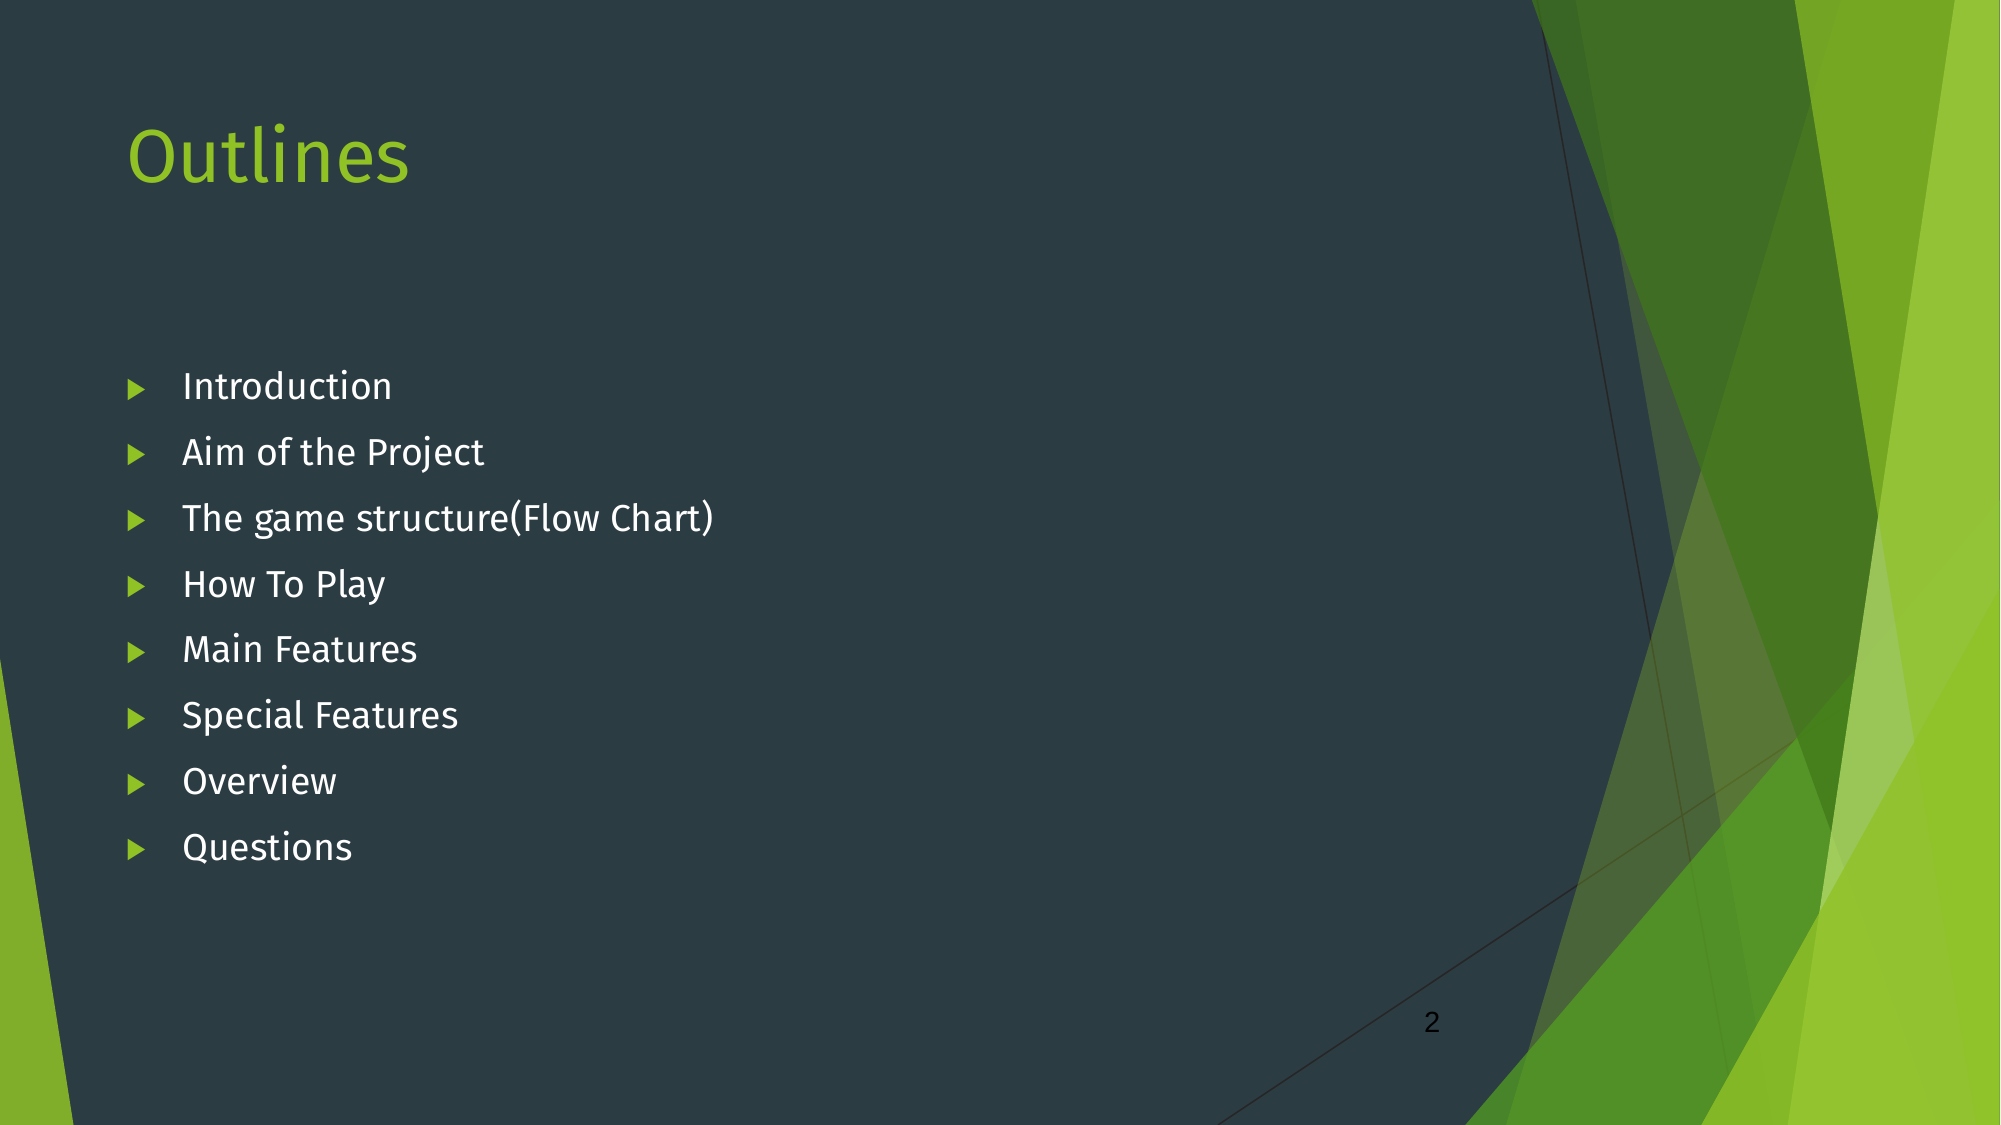

# Outlines
Introduction
Aim of the Project
The game structure(Flow Chart)
How To Play
Main Features
Special Features
Overview
Questions

2